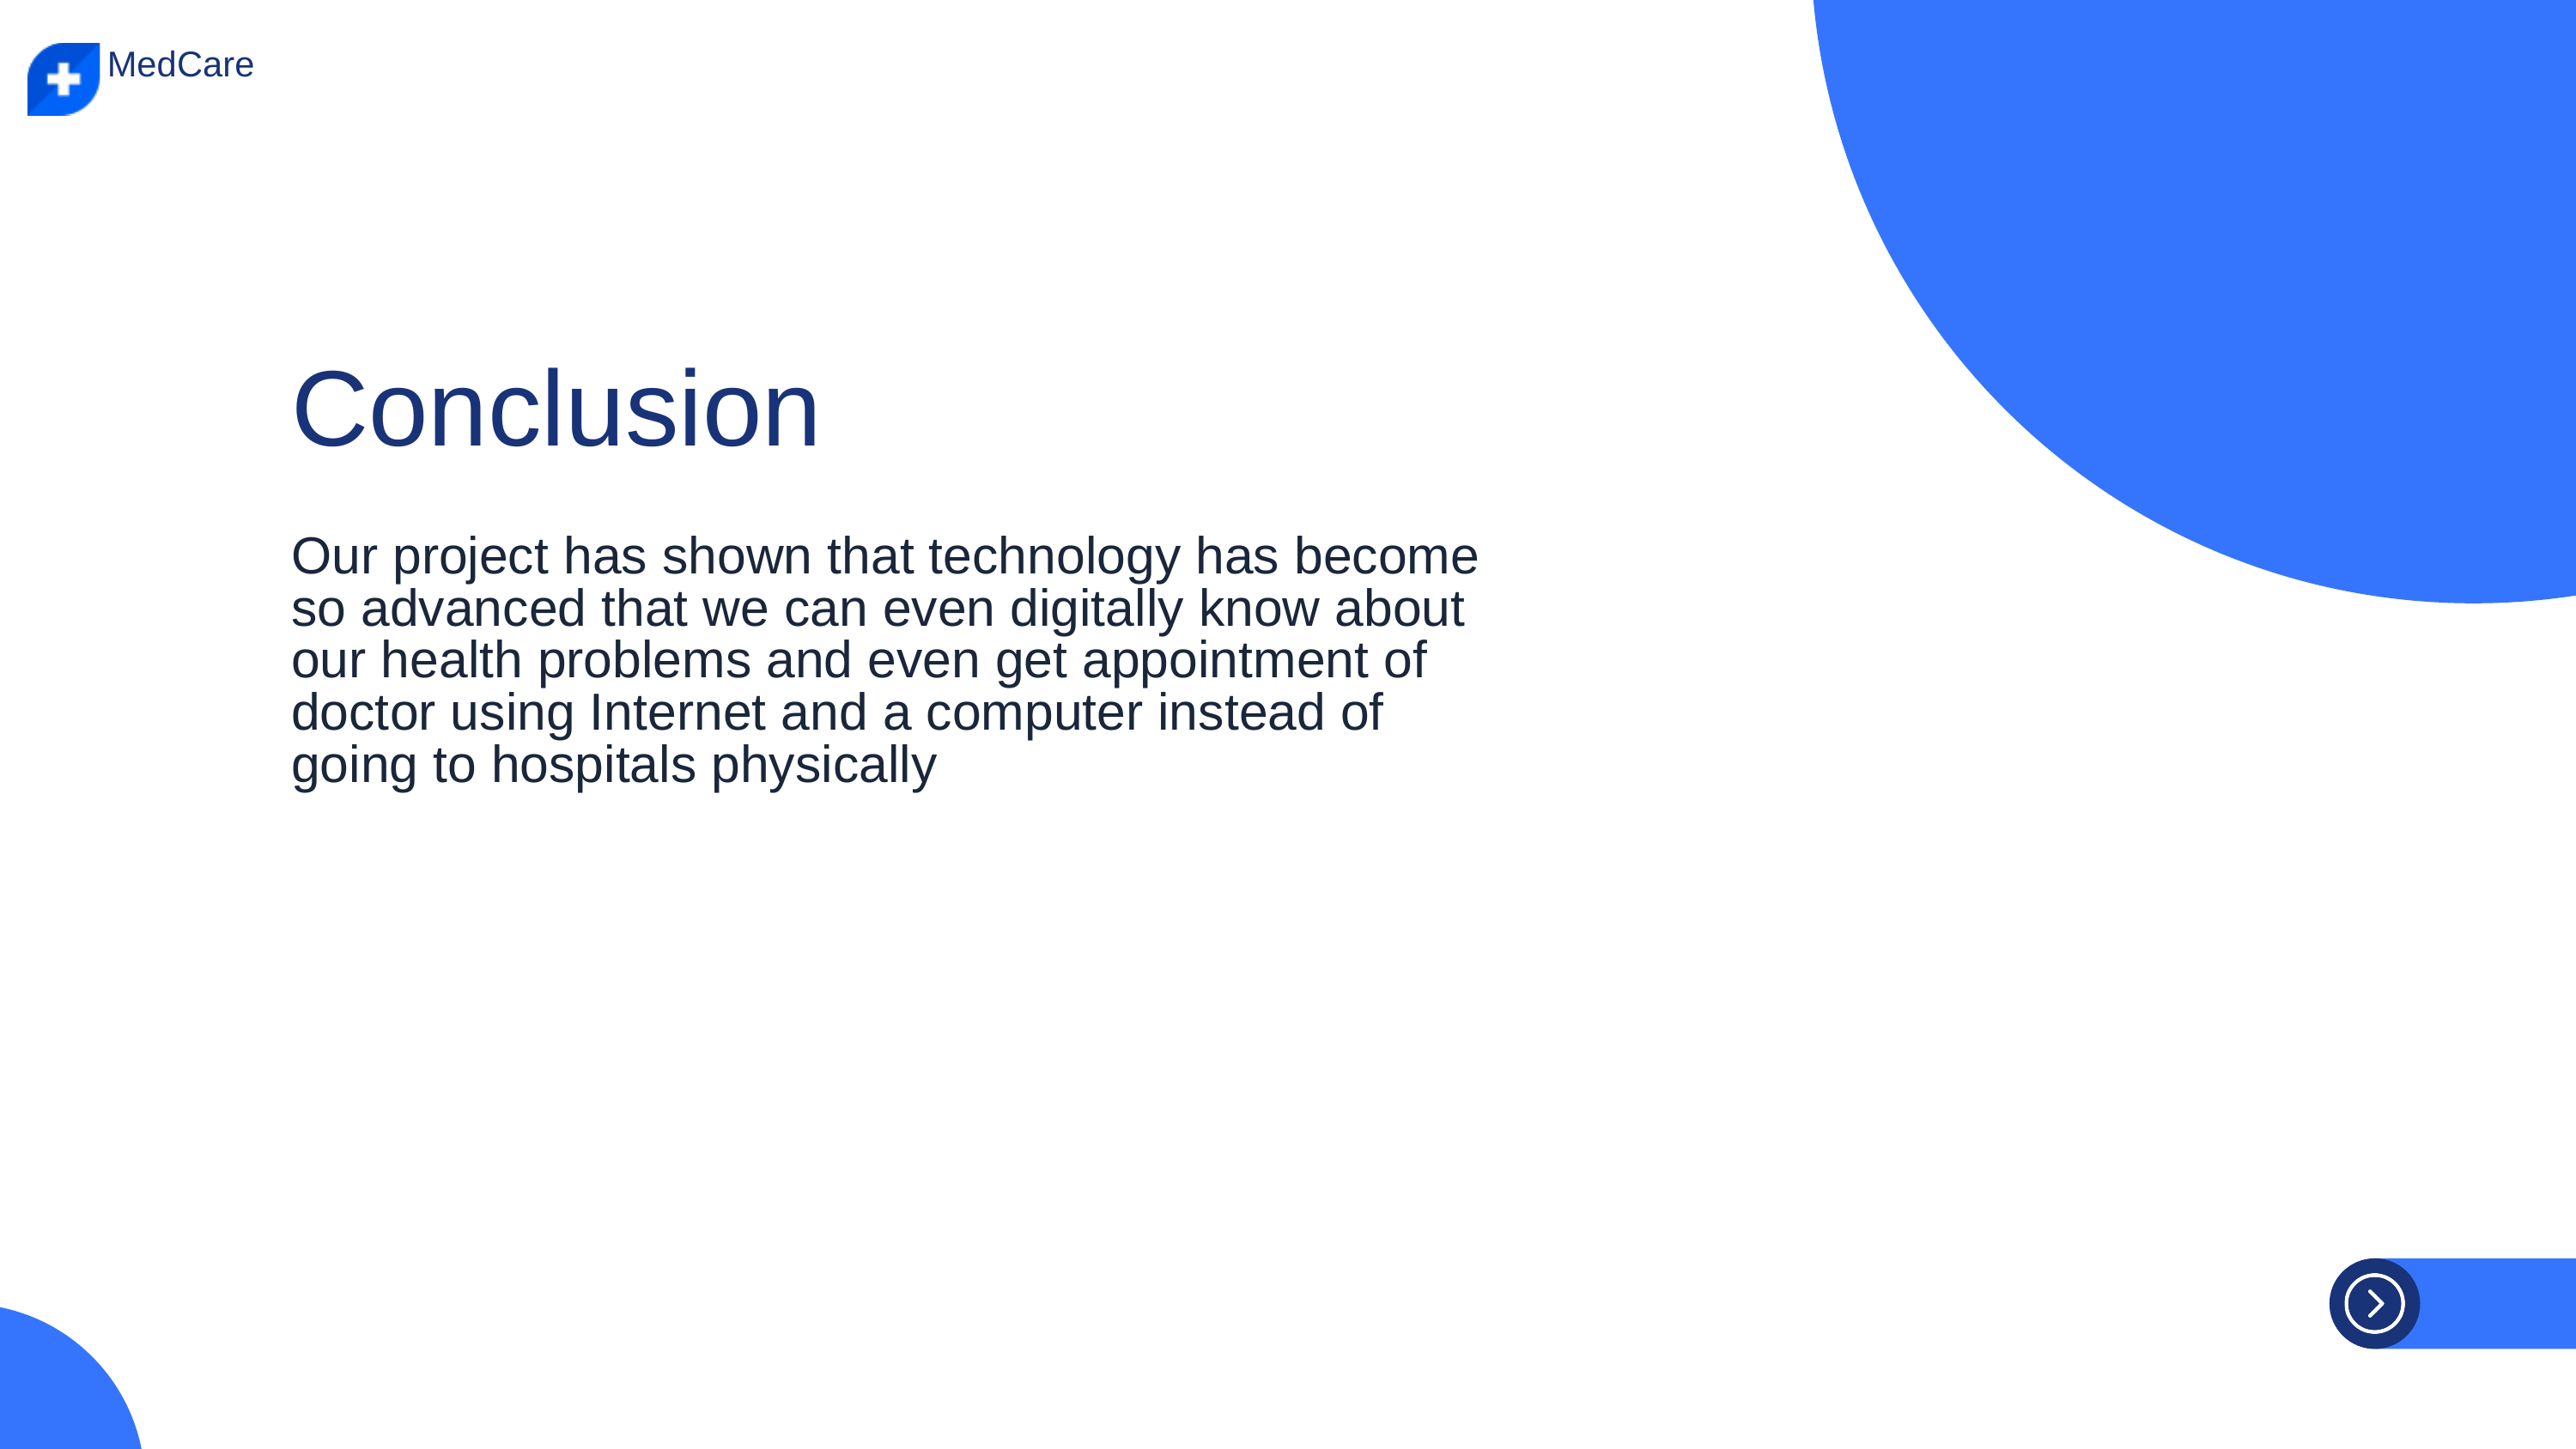

MedCare
Conclusion
Our project has shown that technology has become so advanced that we can even digitally know about our health problems and even get appointment of doctor using Internet and a computer instead of going to hospitals physically

Control Room